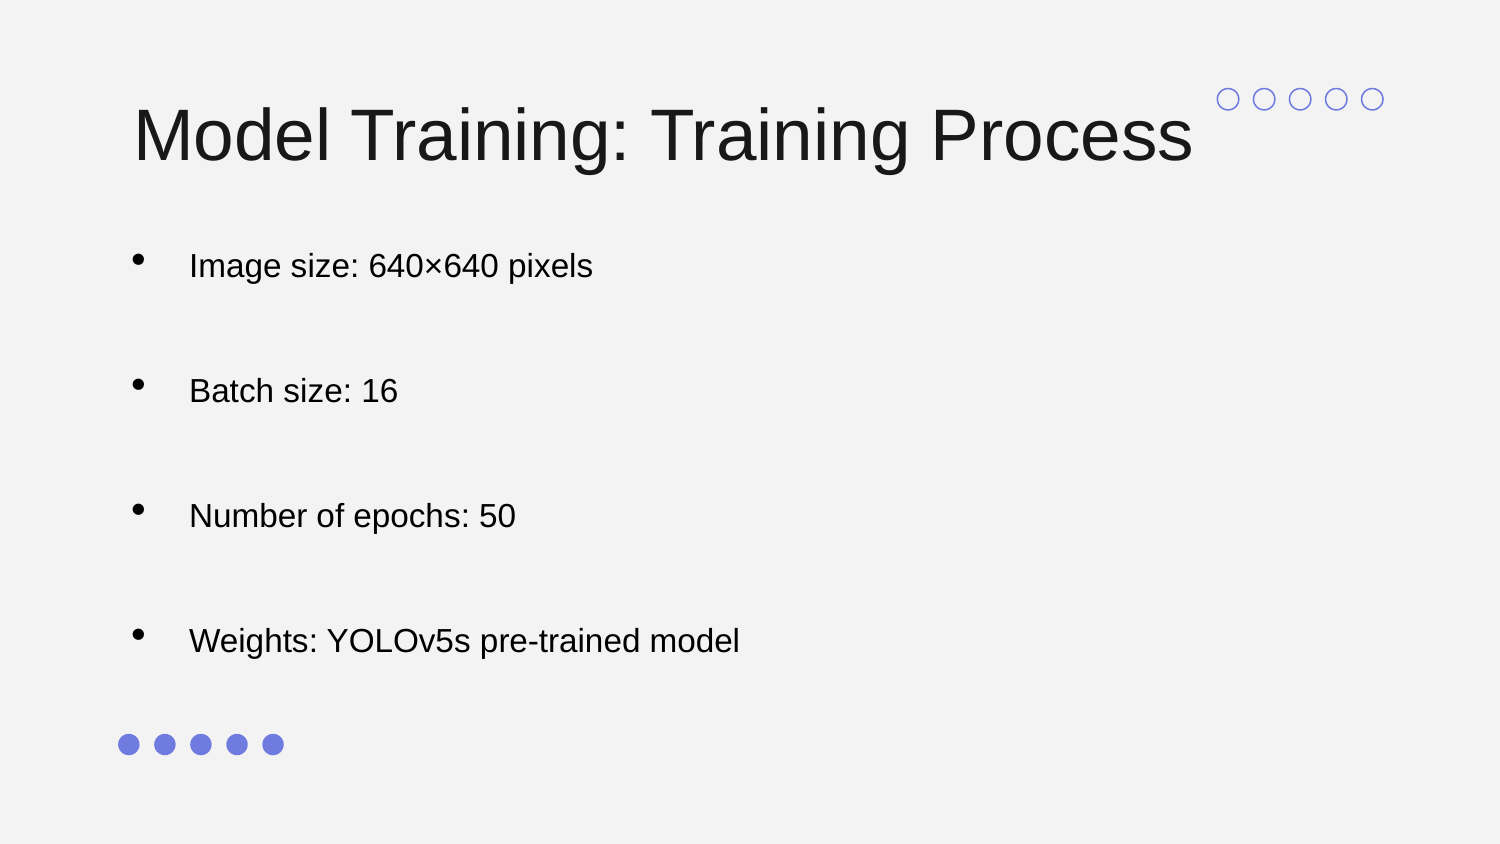

# Model Training: Training Process

Image size: 640×640 pixels

Batch size: 16

Number of epochs: 50

Weights: YOLOv5s pre-trained model